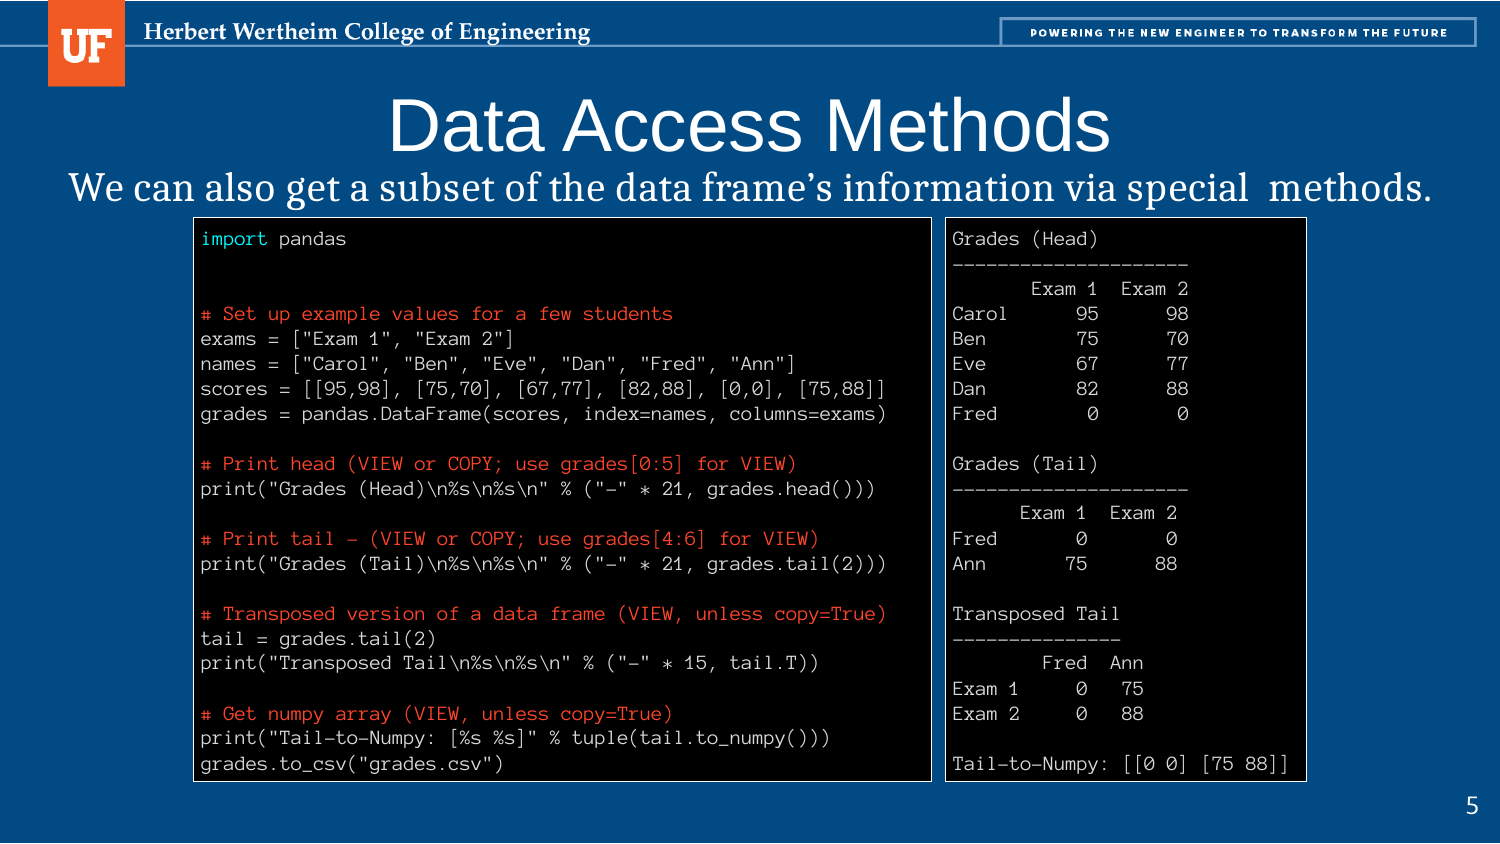

# Data Access Methods
We can also get a subset of the data frame’s information via special  methods.
import pandas

# Set up example values for a few students
exams = ["Exam 1", "Exam 2"]
names = ["Carol", "Ben", "Eve", "Dan", "Fred", "Ann"]
scores = [[95,98], [75,70], [67,77], [82,88], [0,0], [75,88]]
grades = pandas.DataFrame(scores, index=names, columns=exams)

# Print head (VIEW or COPY; use grades[0:5] for VIEW)
print("Grades (Head)\n%s\n%s\n" % ("-" * 21, grades.head()))

# Print tail – (VIEW or COPY; use grades[4:6] for VIEW)
print("Grades (Tail)\n%s\n%s\n" % ("-" * 21, grades.tail(2)))

# Transposed version of a data frame (VIEW, unless copy=True)
tail = grades.tail(2)
print("Transposed Tail\n%s\n%s\n" % ("-" * 15, tail.T))

# Get numpy array (VIEW, unless copy=True)
print("Tail-to-Numpy: [%s %s]" % tuple(tail.to_numpy()))
grades.to_csv("grades.csv")
Grades (Head)
---------------------
       Exam 1  Exam 2
Carol      95      98
Ben        75      70
Eve        67      77
Dan        82      88
Fred        0       0

Grades (Tail)
---------------------
      Exam 1  Exam 2
Fred       0       0
Ann       75      88

Transposed Tail
---------------
        Fred  Ann
Exam 1     0   75
Exam 2     0   88

Tail-to-Numpy: [[0 0] [75 88]]
5